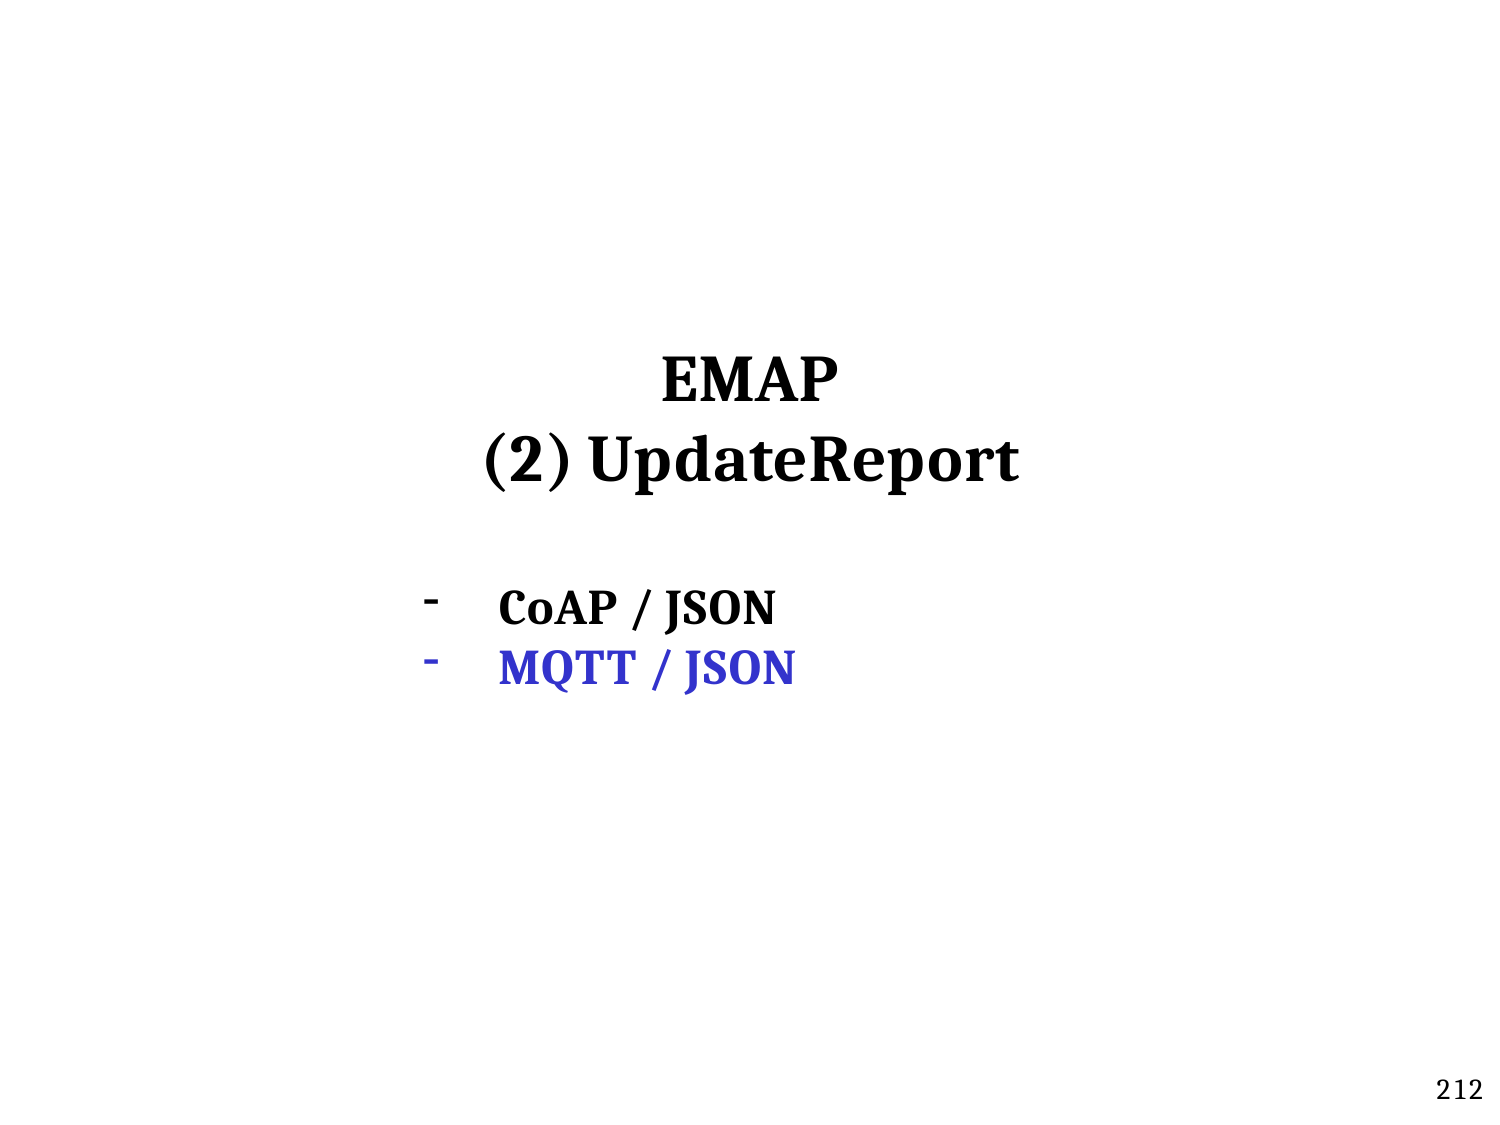

EMAP
(2) UpdateReport

CoAP / JSON
MQTT / JSON
212